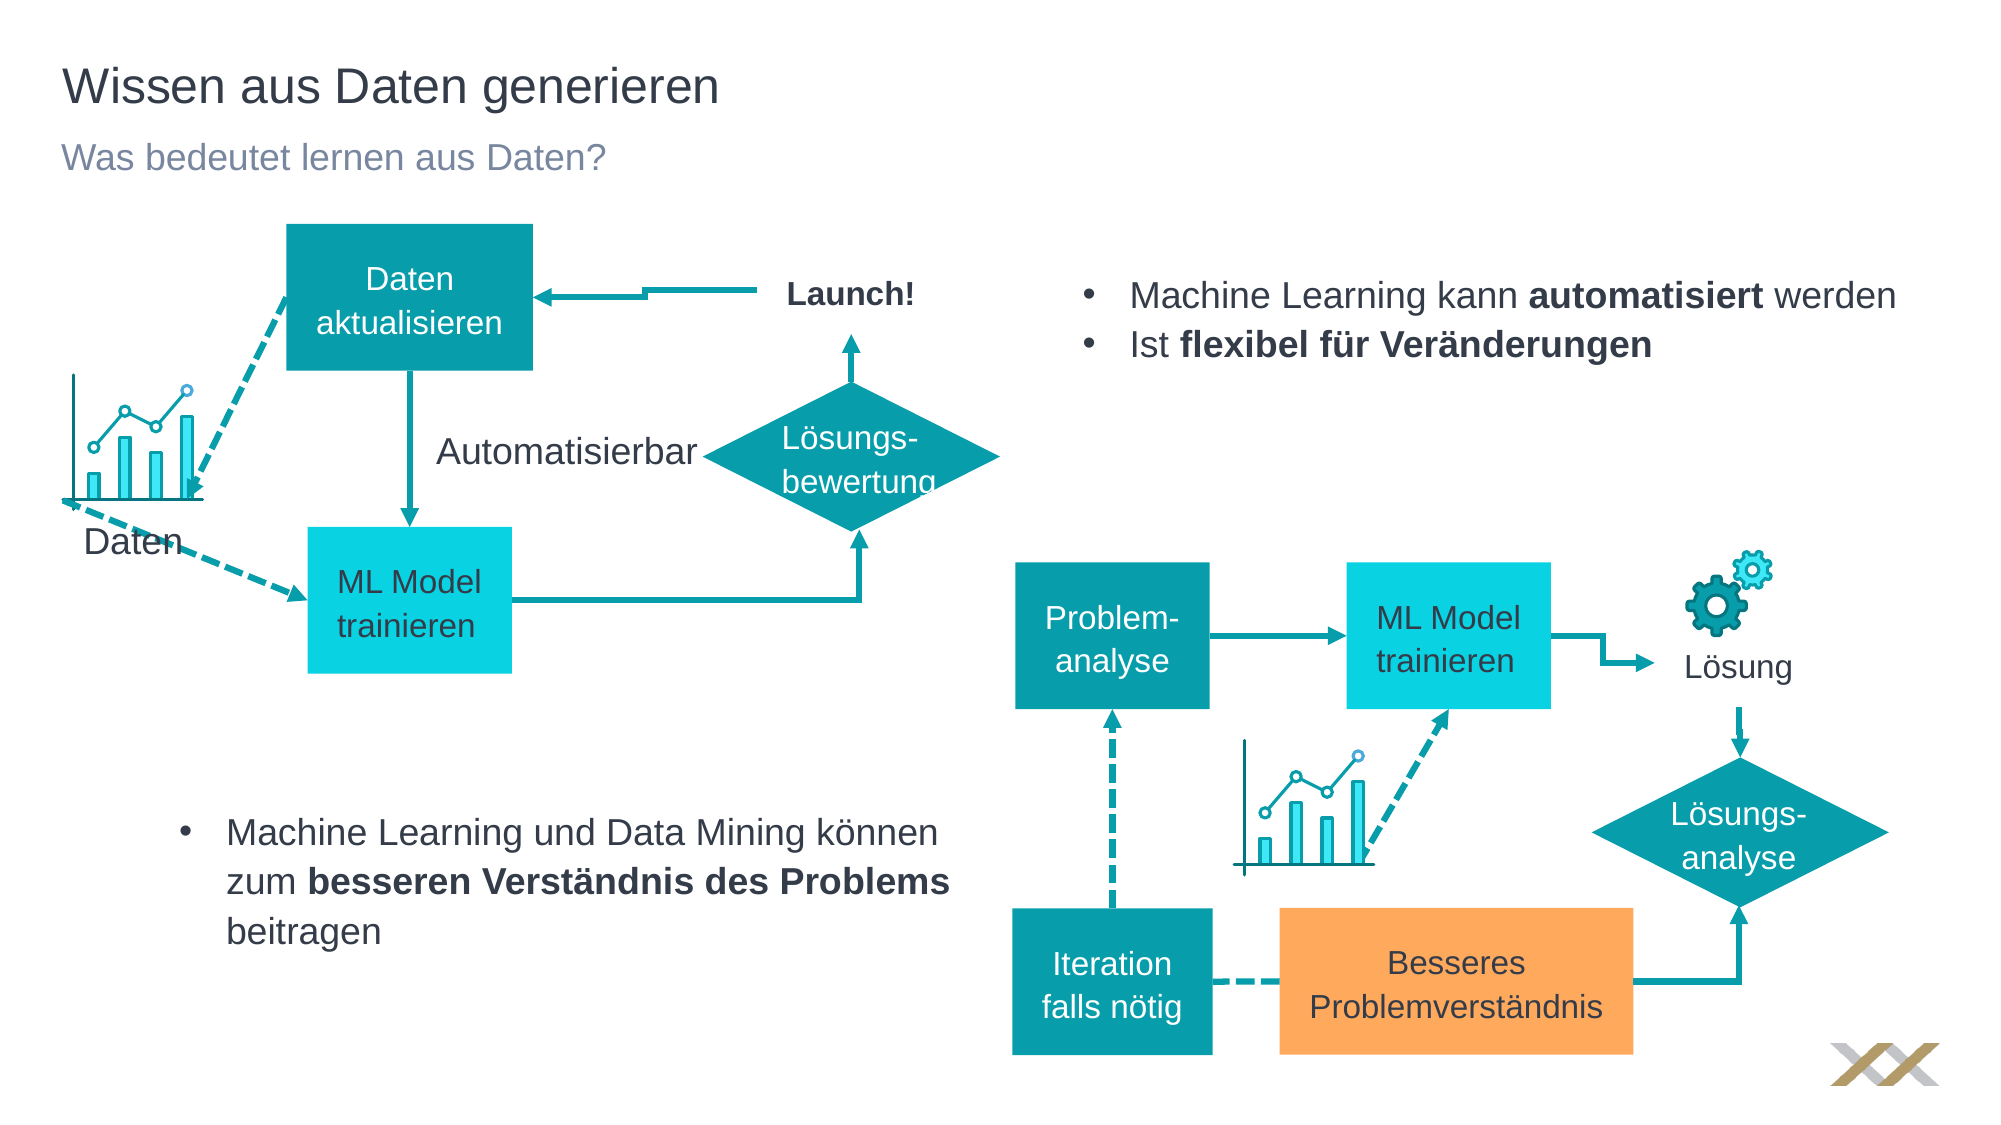

# Wissen aus Daten generieren
Was bedeutet lernen aus Daten?

Daten
aktualisieren
Machine Learning kann automatisiert werden
Ist flexibel für Veränderungen
Launch!

Lösungs-
bewertung
Automatisierbar
Daten
ML Model
trainieren

Problem-
analyse
ML Model
trainieren
Lösung

Lösungs-
analyse
Machine Learning und Data Mining können zum besseren Verständnis des Problems beitragen
Besseres
Problemverständnis
Iteration
falls nötig